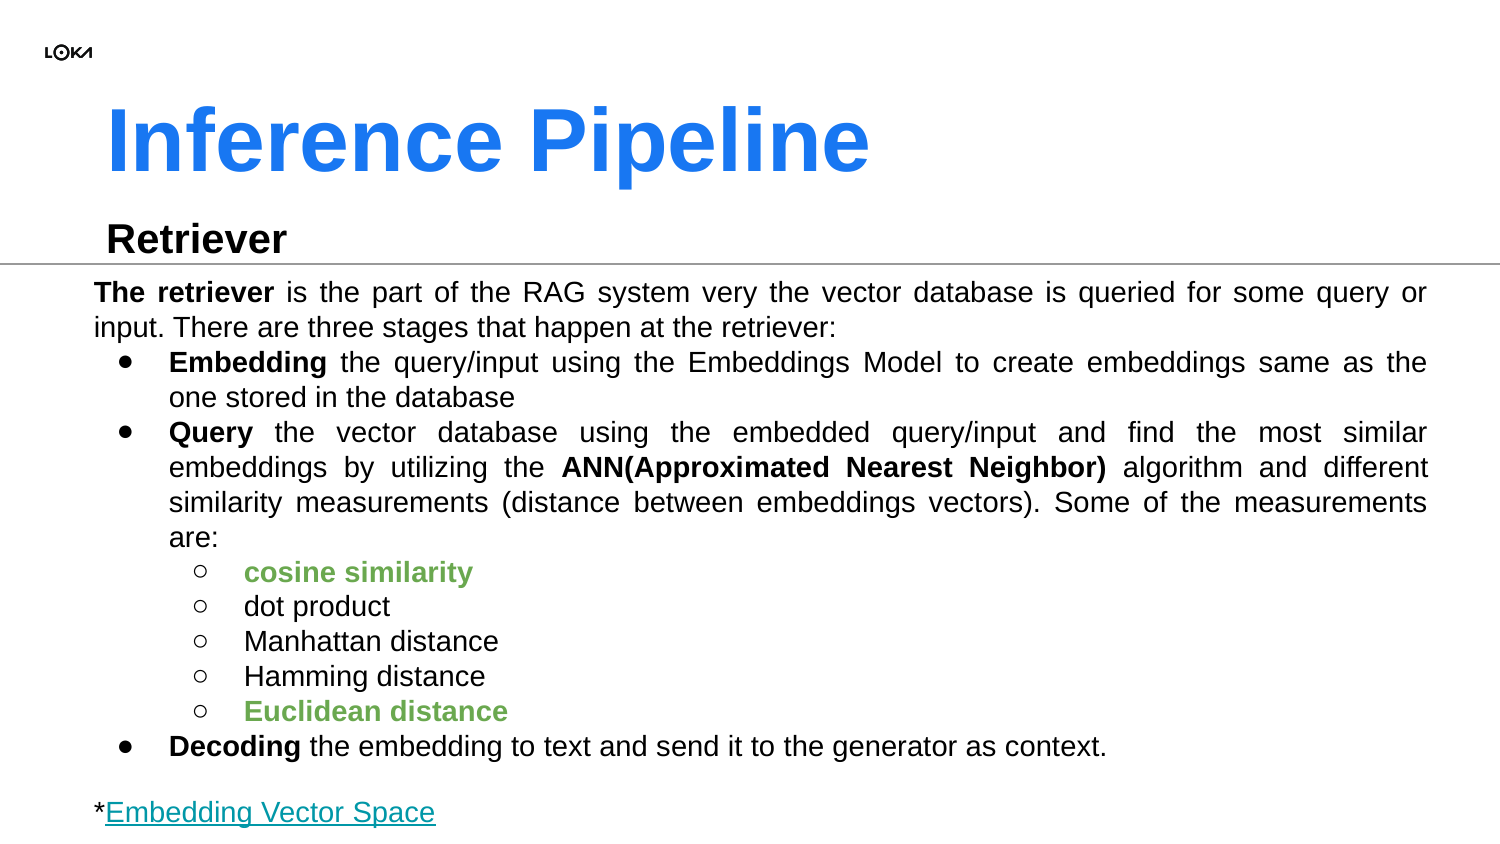

# Inference Pipeline

Retriever
The retriever is the part of the RAG system very the vector database is queried for some query or input. There are three stages that happen at the retriever:
Embedding the query/input using the Embeddings Model to create embeddings same as the one stored in the database
Query the vector database using the embedded query/input and find the most similar embeddings by utilizing the ANN(Approximated Nearest Neighbor) algorithm and different similarity measurements (distance between embeddings vectors). Some of the measurements are:
cosine similarity
dot product
Manhattan distance
Hamming distance
Euclidean distance
Decoding the embedding to text and send it to the generator as context.
*Embedding Vector Space